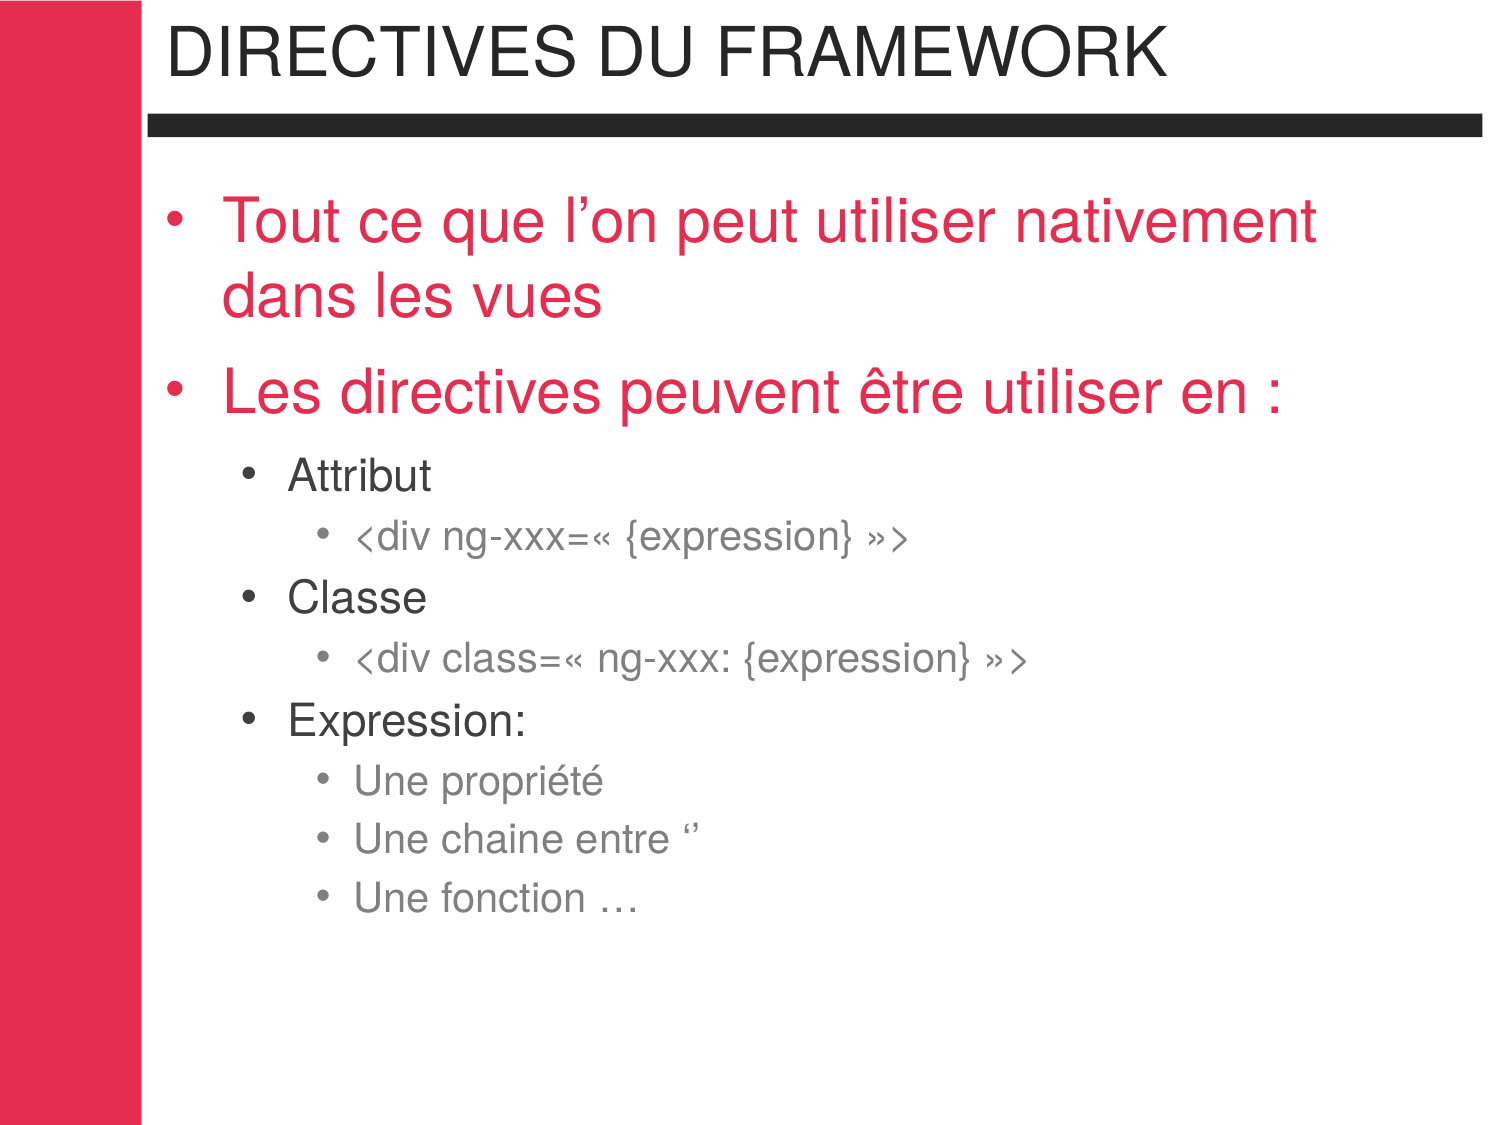

# Directives du framework
Tout ce que l’on peut utiliser nativement dans les vues
Les directives peuvent être utiliser en :
Attribut
<div ng-xxx=« {expression} »>
Classe
<div class=« ng-xxx: {expression} »>
Expression:
Une propriété
Une chaine entre ‘’
Une fonction …